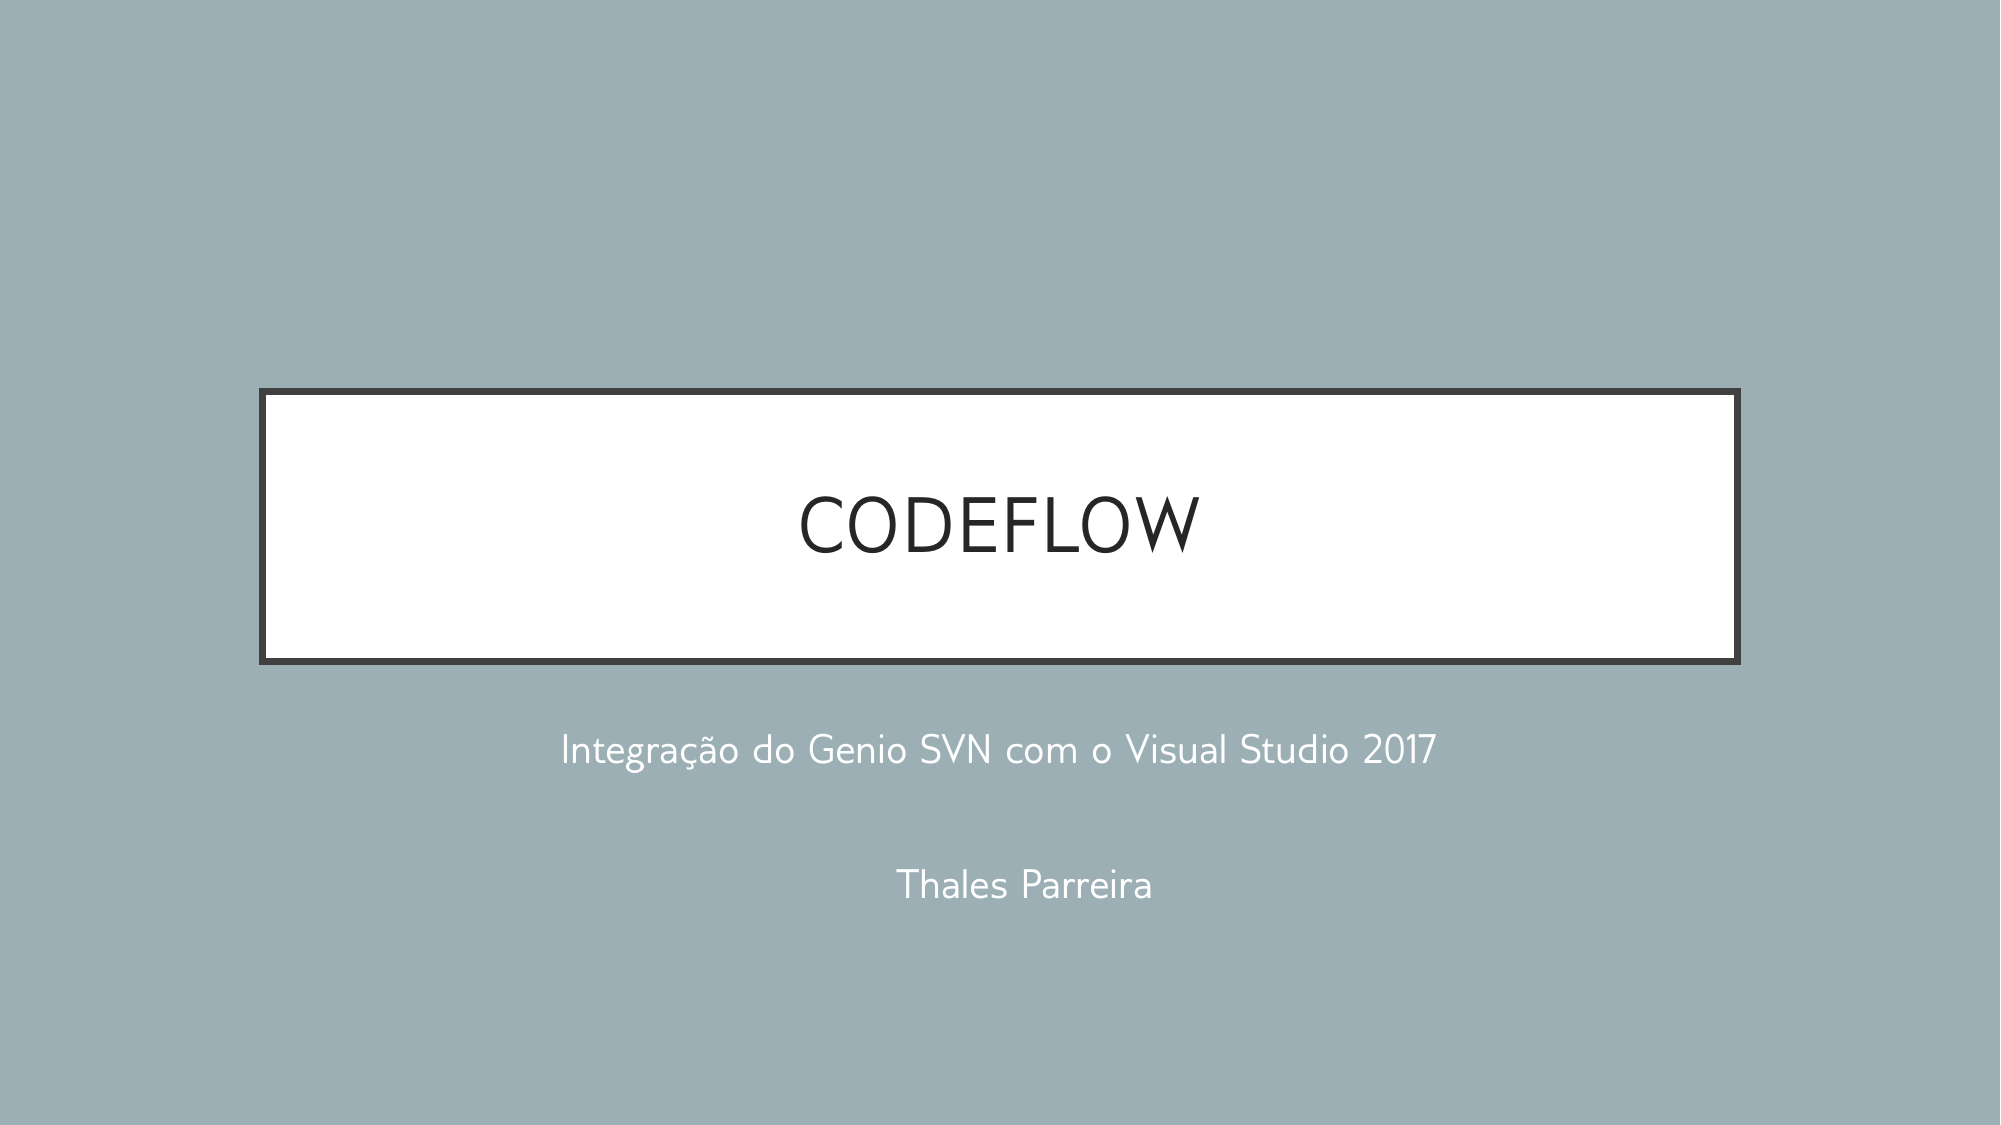

# Codeflow
Integração do Genio SVN com o Visual Studio 2017
Thales Parreira